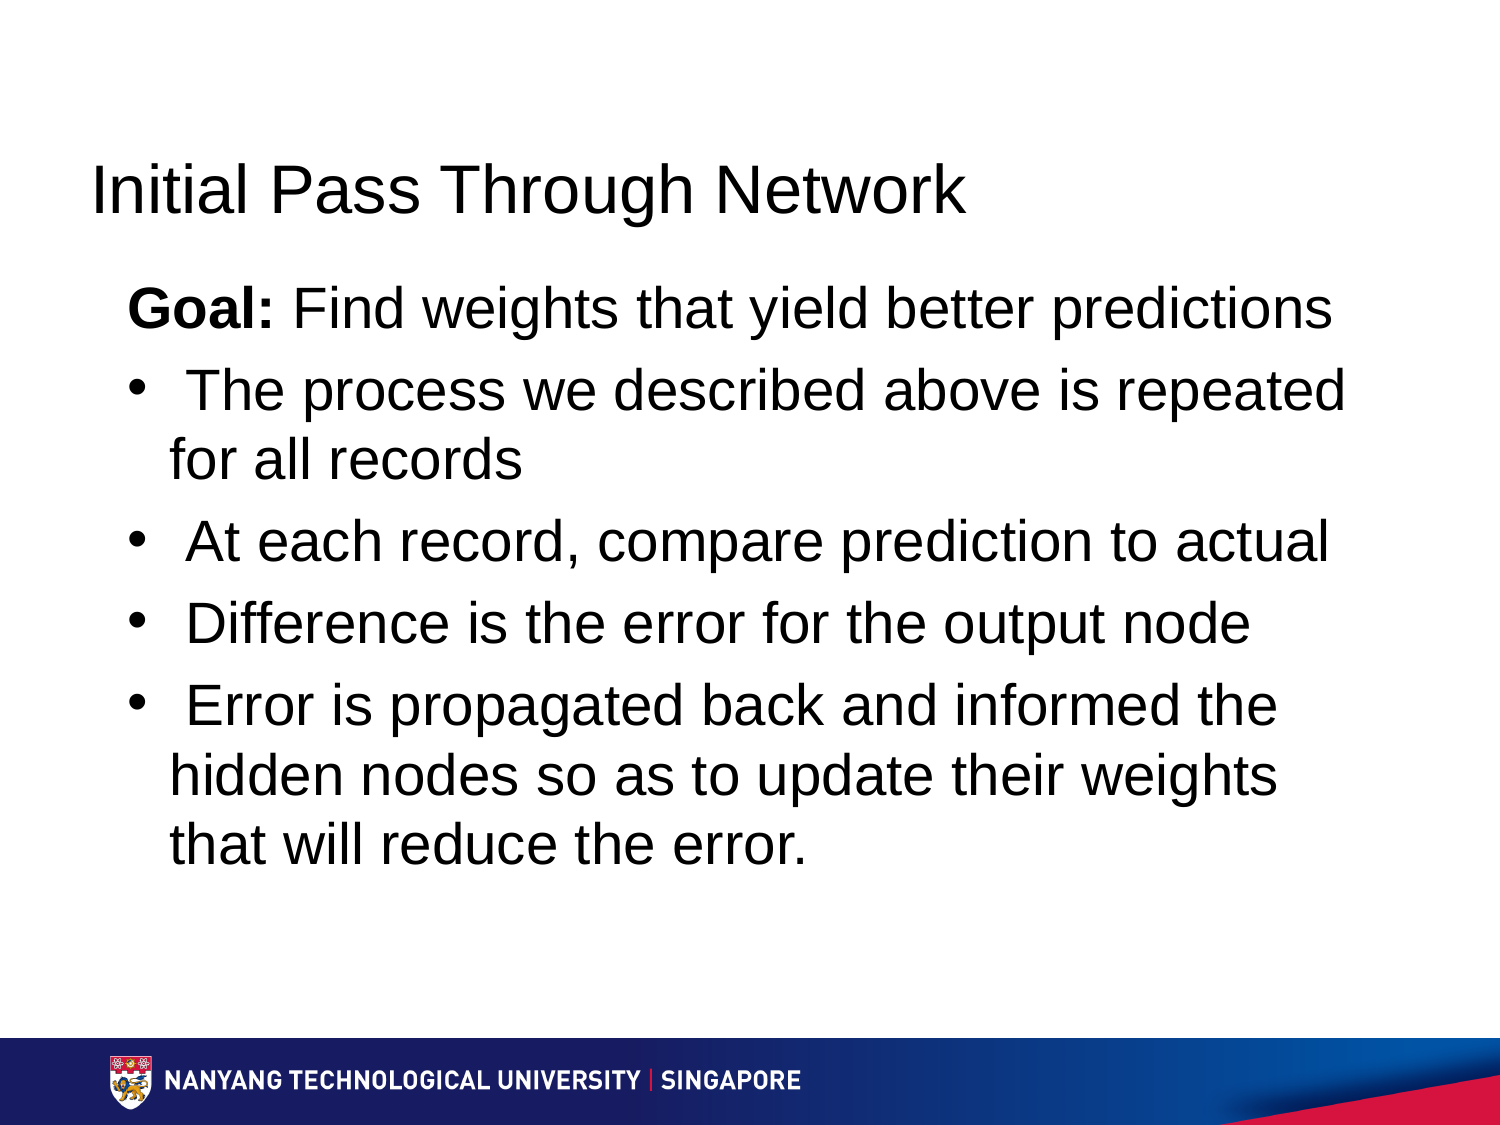

# Initial Pass Through Network
Goal: Find weights that yield better predictions
 The process we described above is repeated for all records
 At each record, compare prediction to actual
 Difference is the error for the output node
 Error is propagated back and informed the hidden nodes so as to update their weights that will reduce the error.